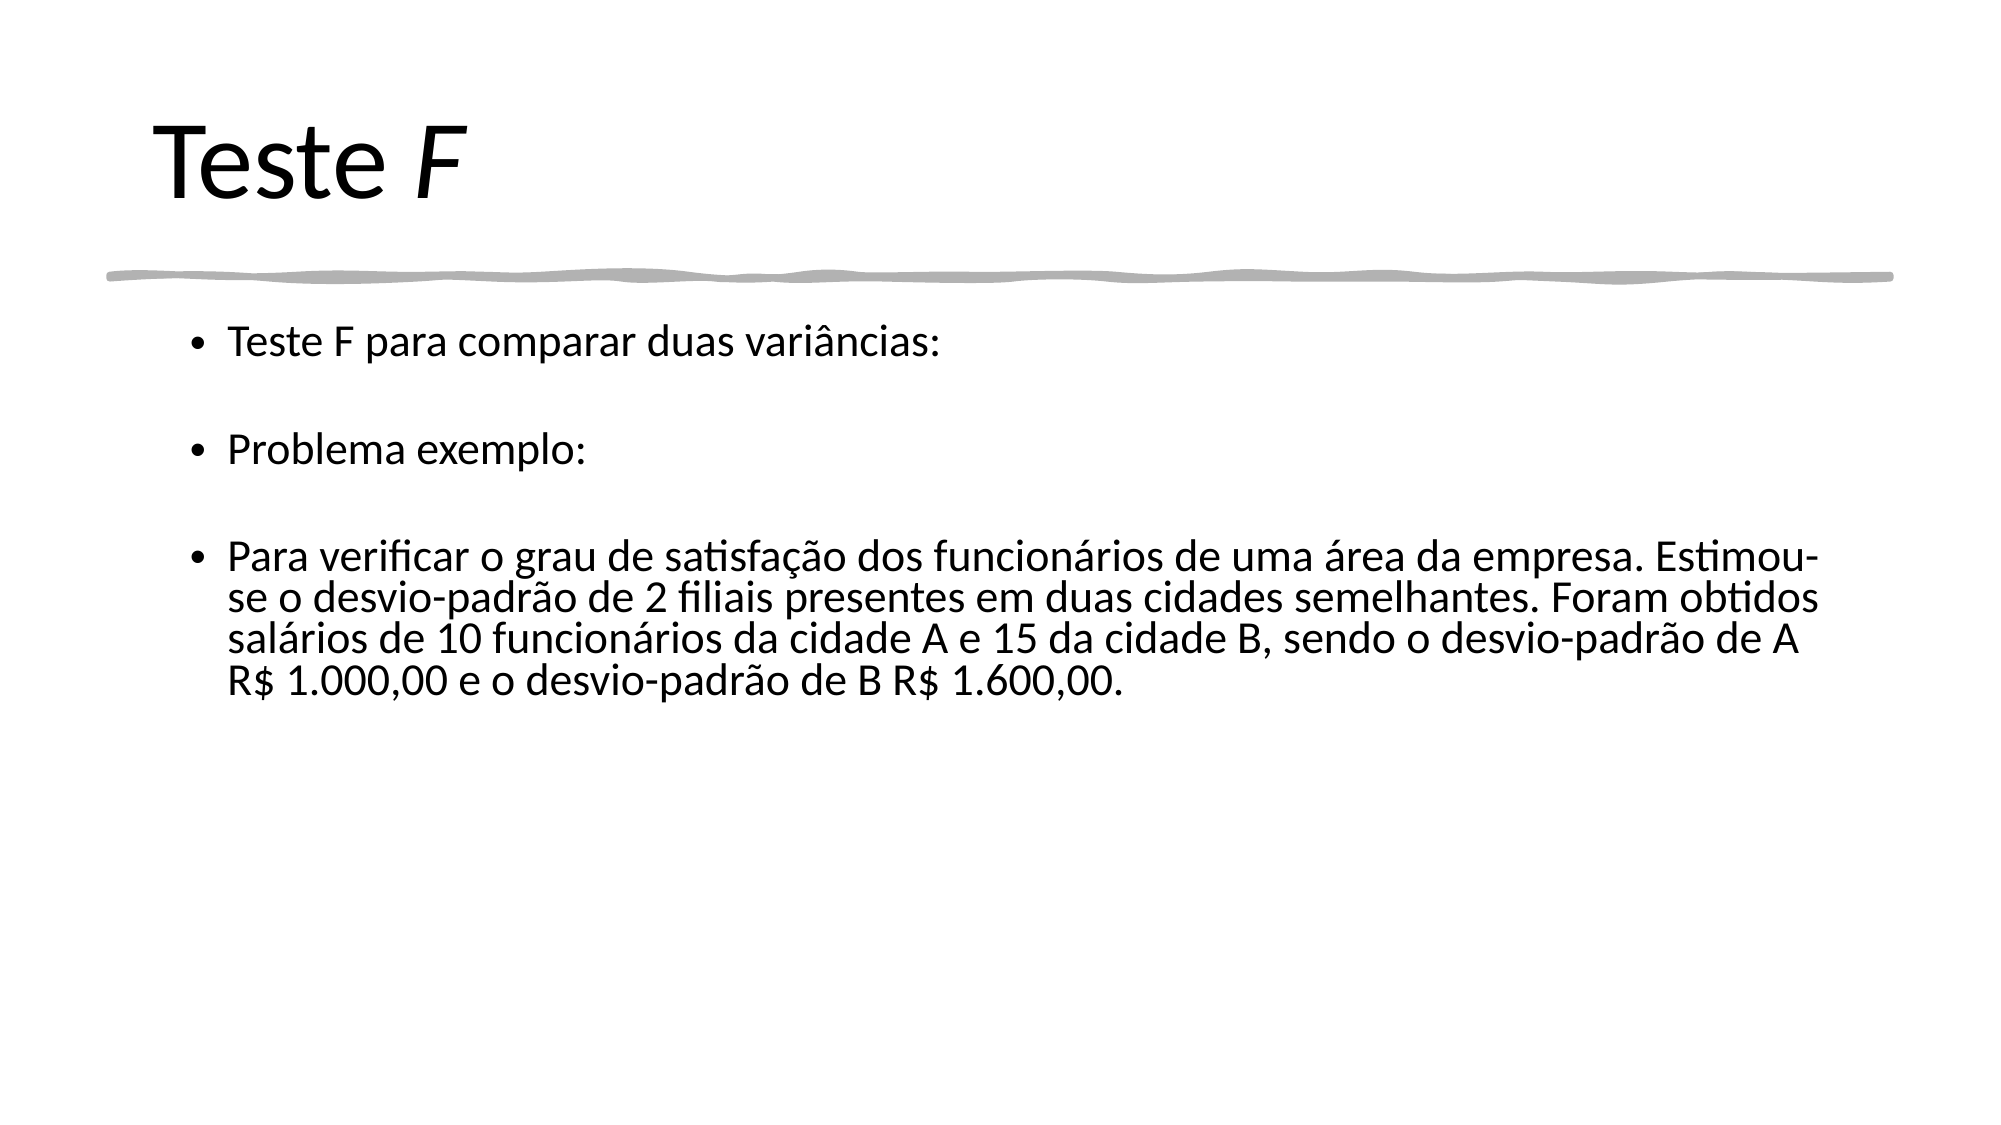

Teste F

Teste F para comparar duas variâncias:

Problema exemplo:

Para verificar o grau de satisfação dos funcionários de uma área da empresa. Estimou-se o desvio-padrão de 2 filiais presentes em duas cidades semelhantes. Foram obtidos salários de 10 funcionários da cidade A e 15 da cidade B, sendo o desvio-padrão de A R$ 1.000,00 e o desvio-padrão de B R$ 1.600,00.